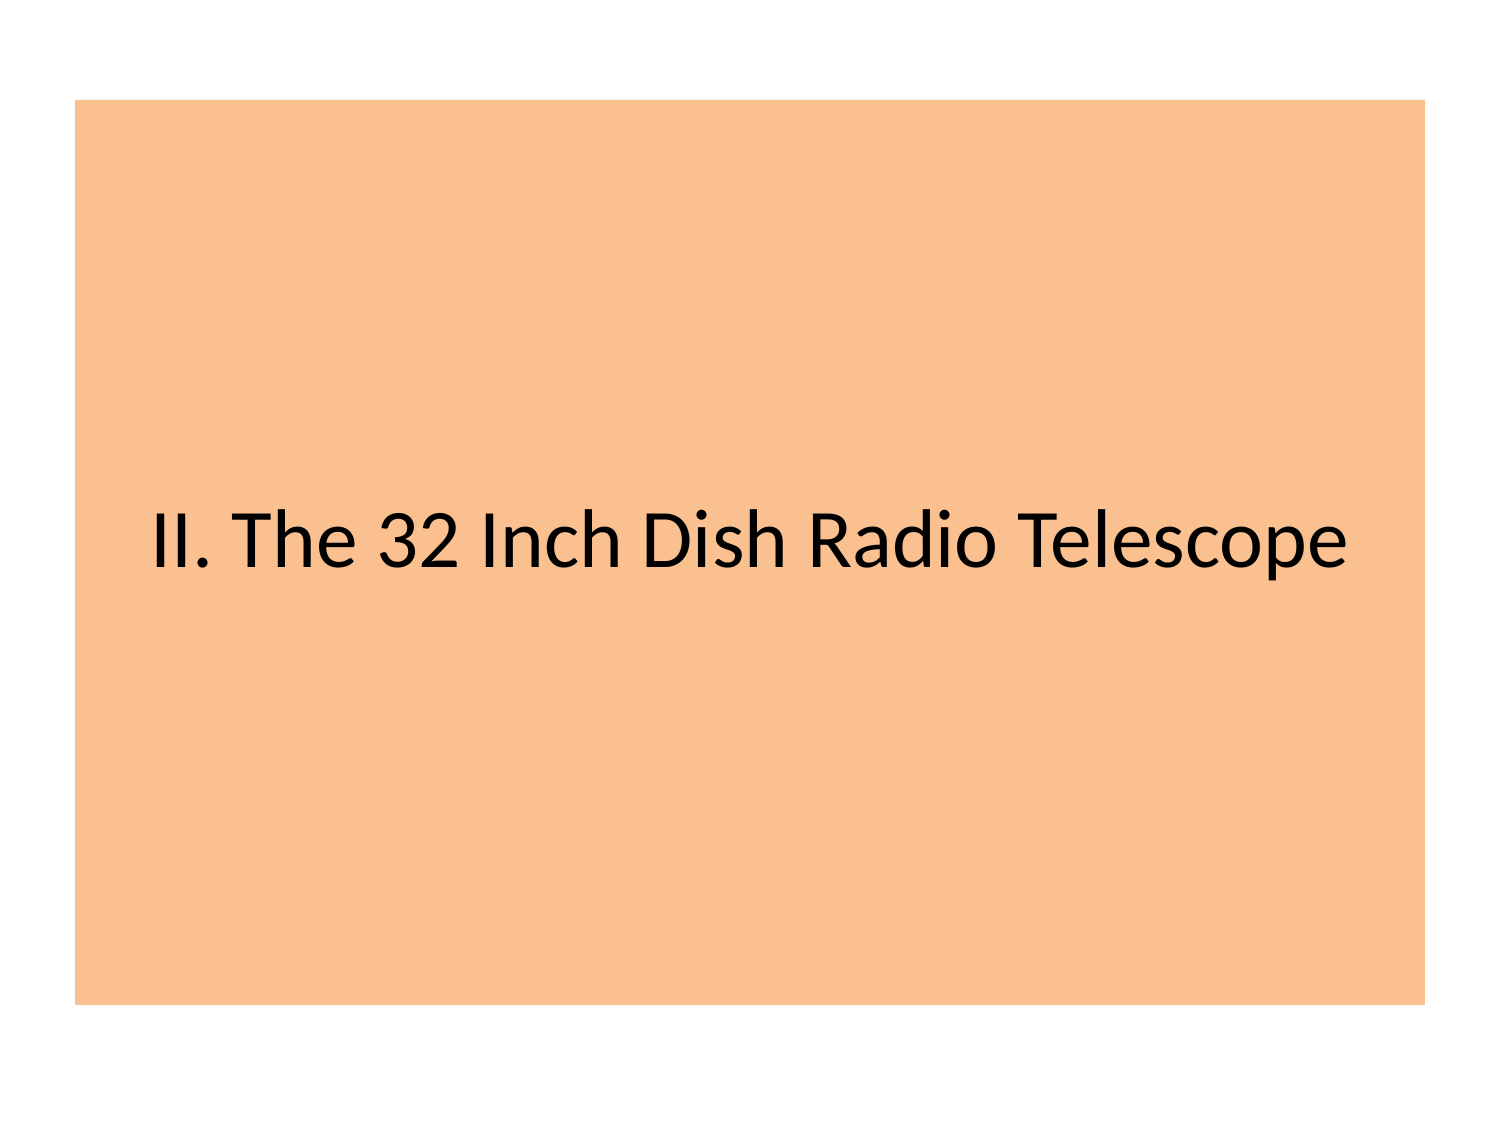

#

II. The 32 Inch Dish Radio Telescope